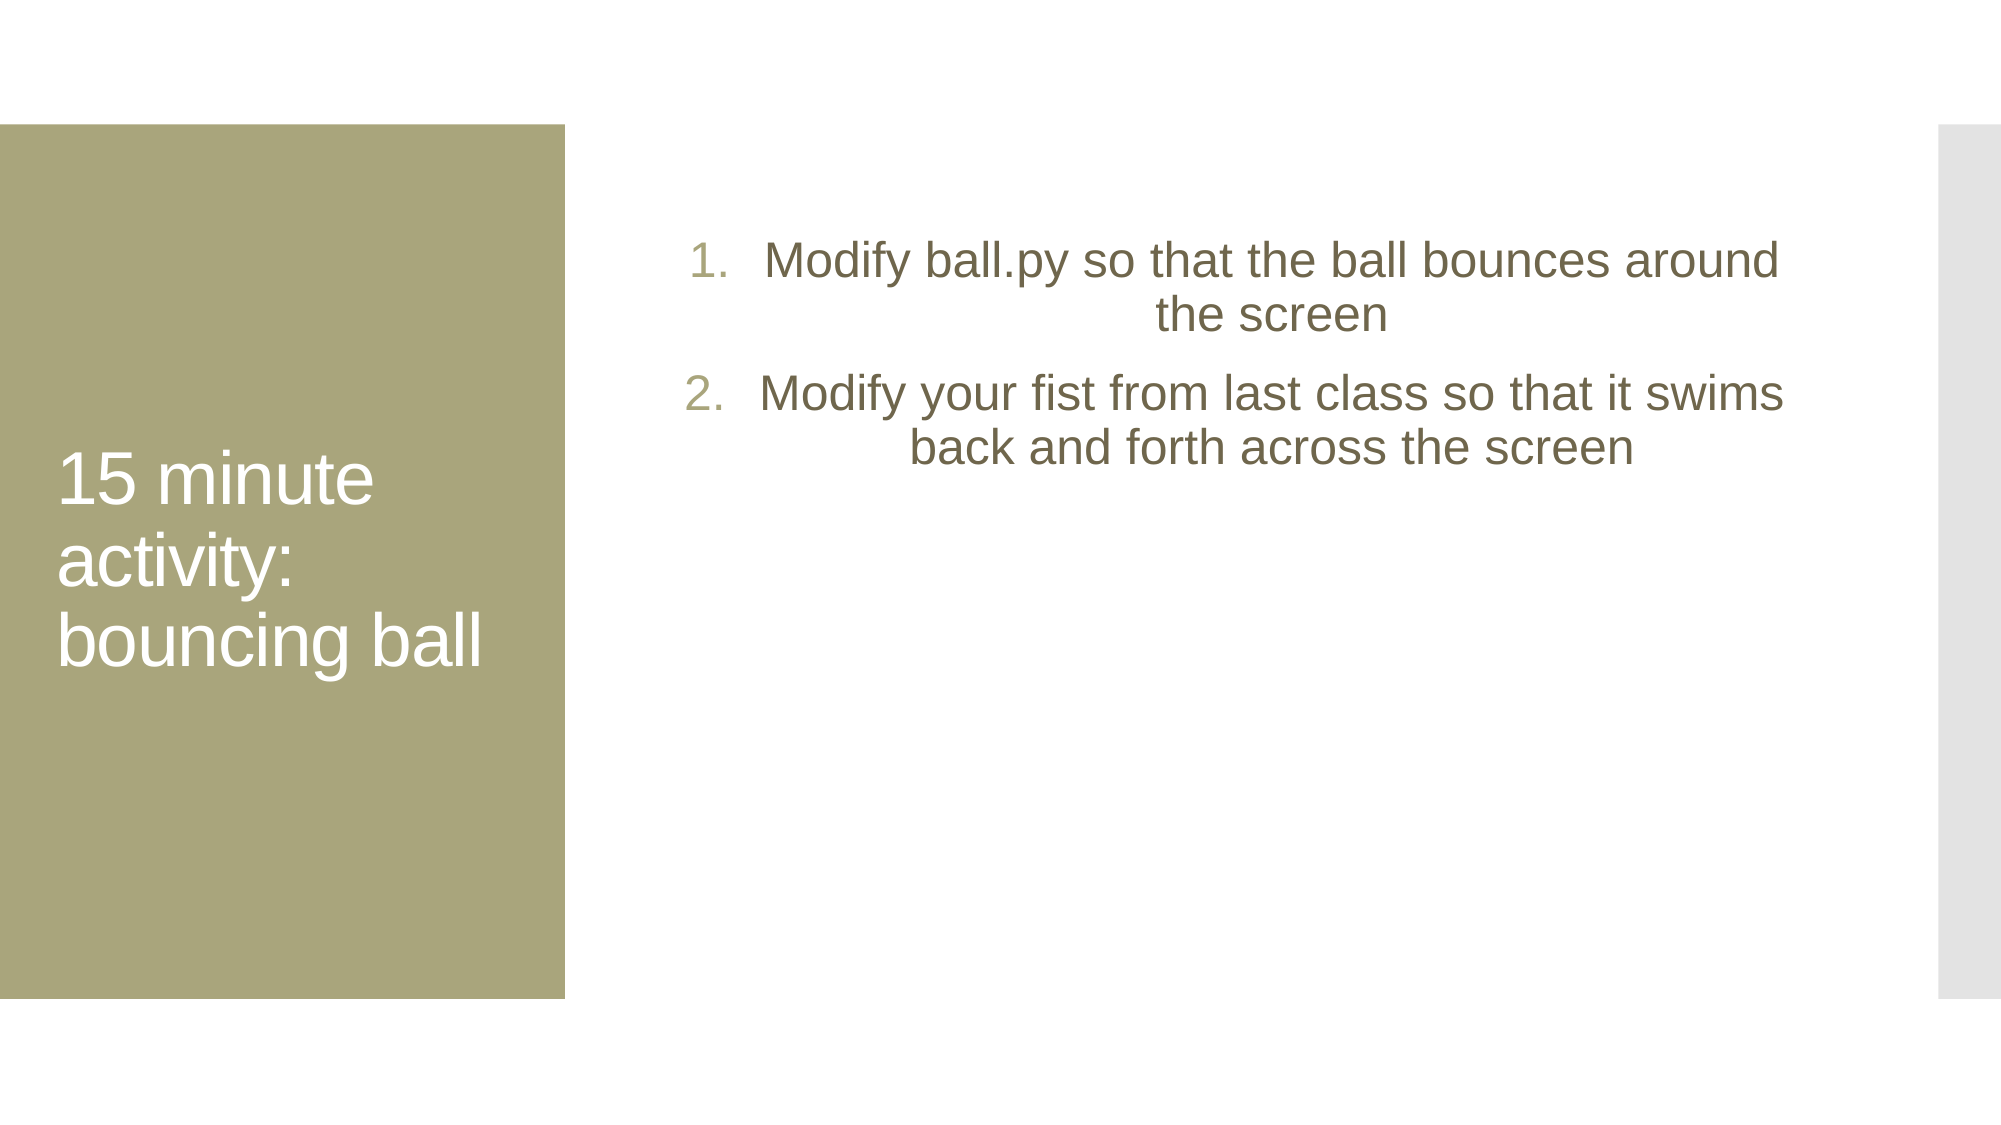

Modify ball.py so that the ball bounces around the screen
Modify your fist from last class so that it swims back and forth across the screen
# 15 minute activity: bouncing ball